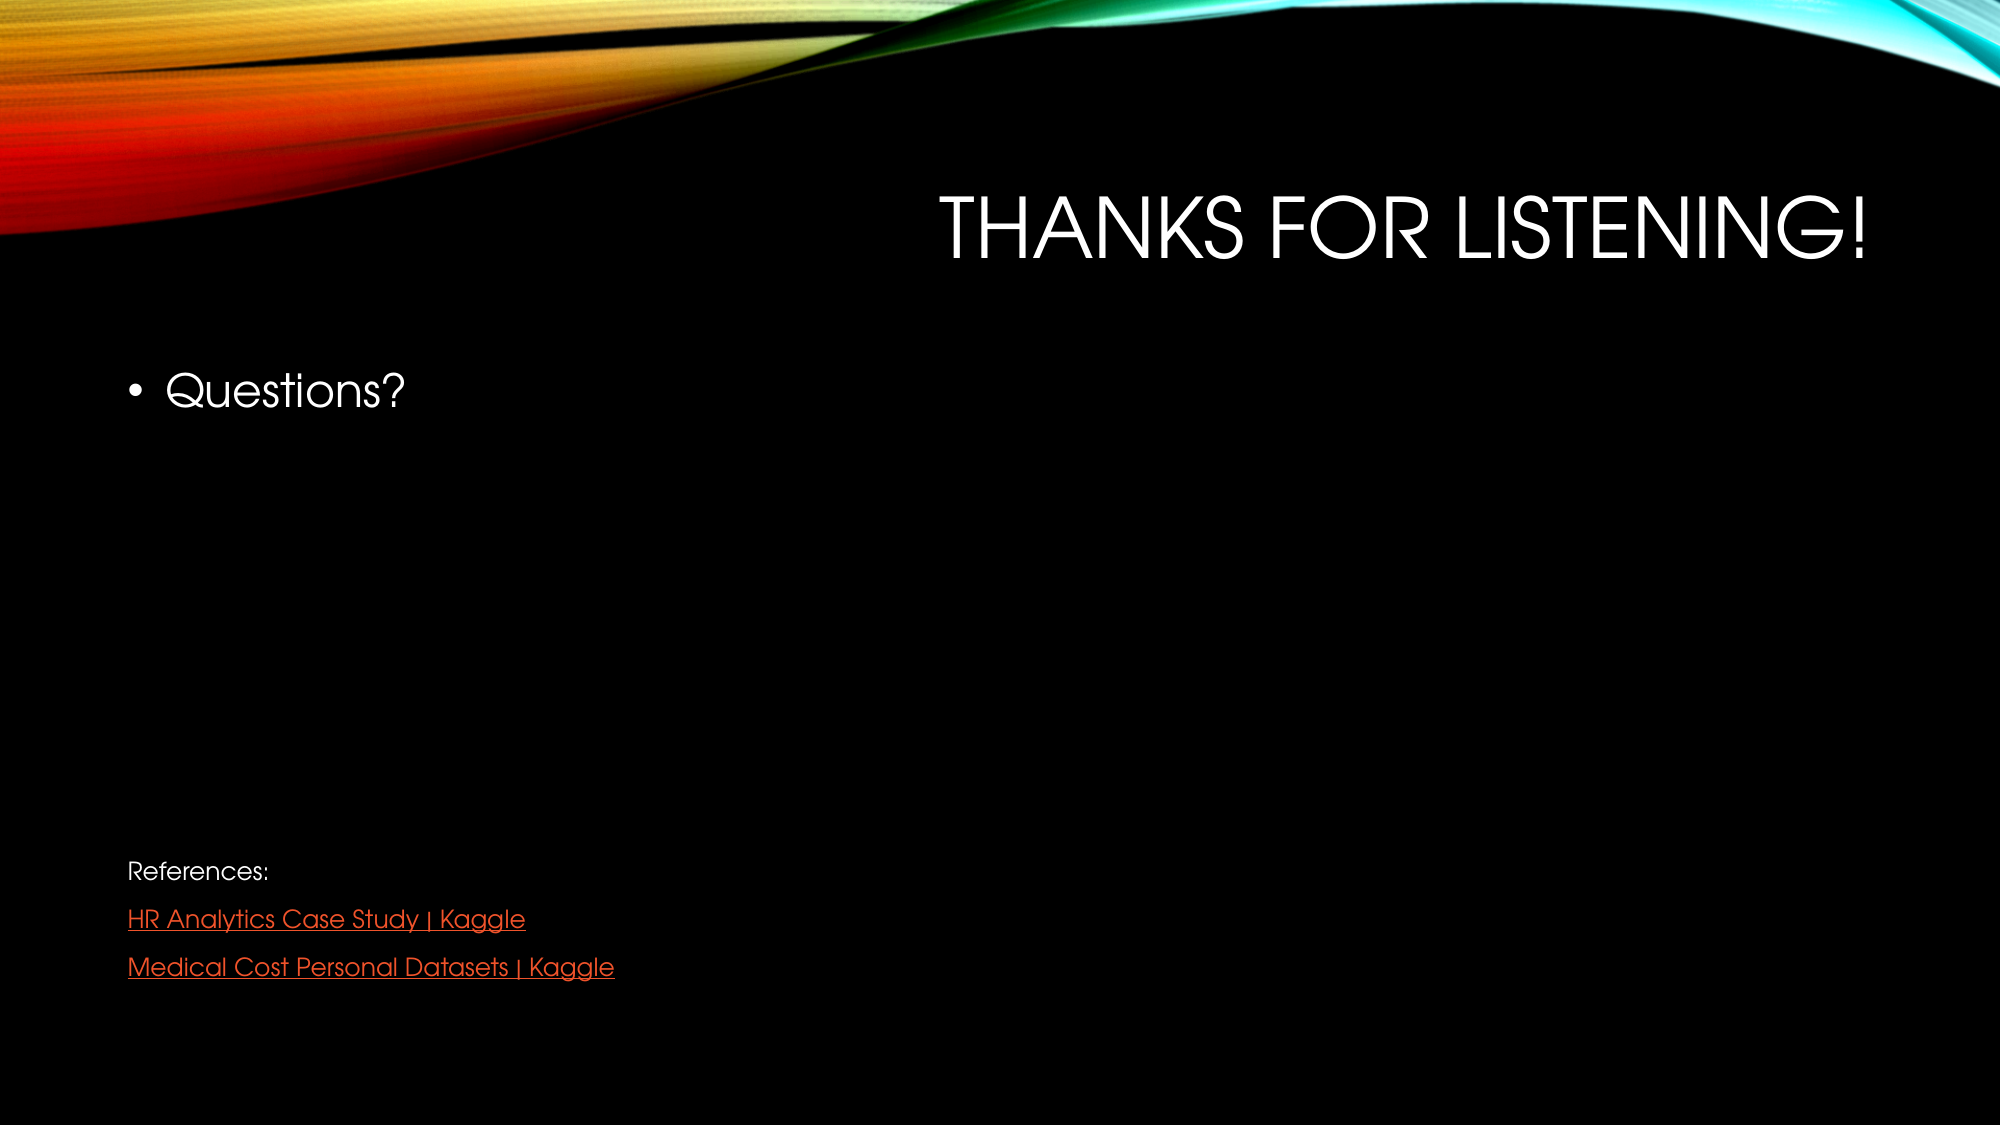

# Thanks for listening!
Questions?

References:
HR Analytics Case Study | Kaggle
Medical Cost Personal Datasets | Kaggle